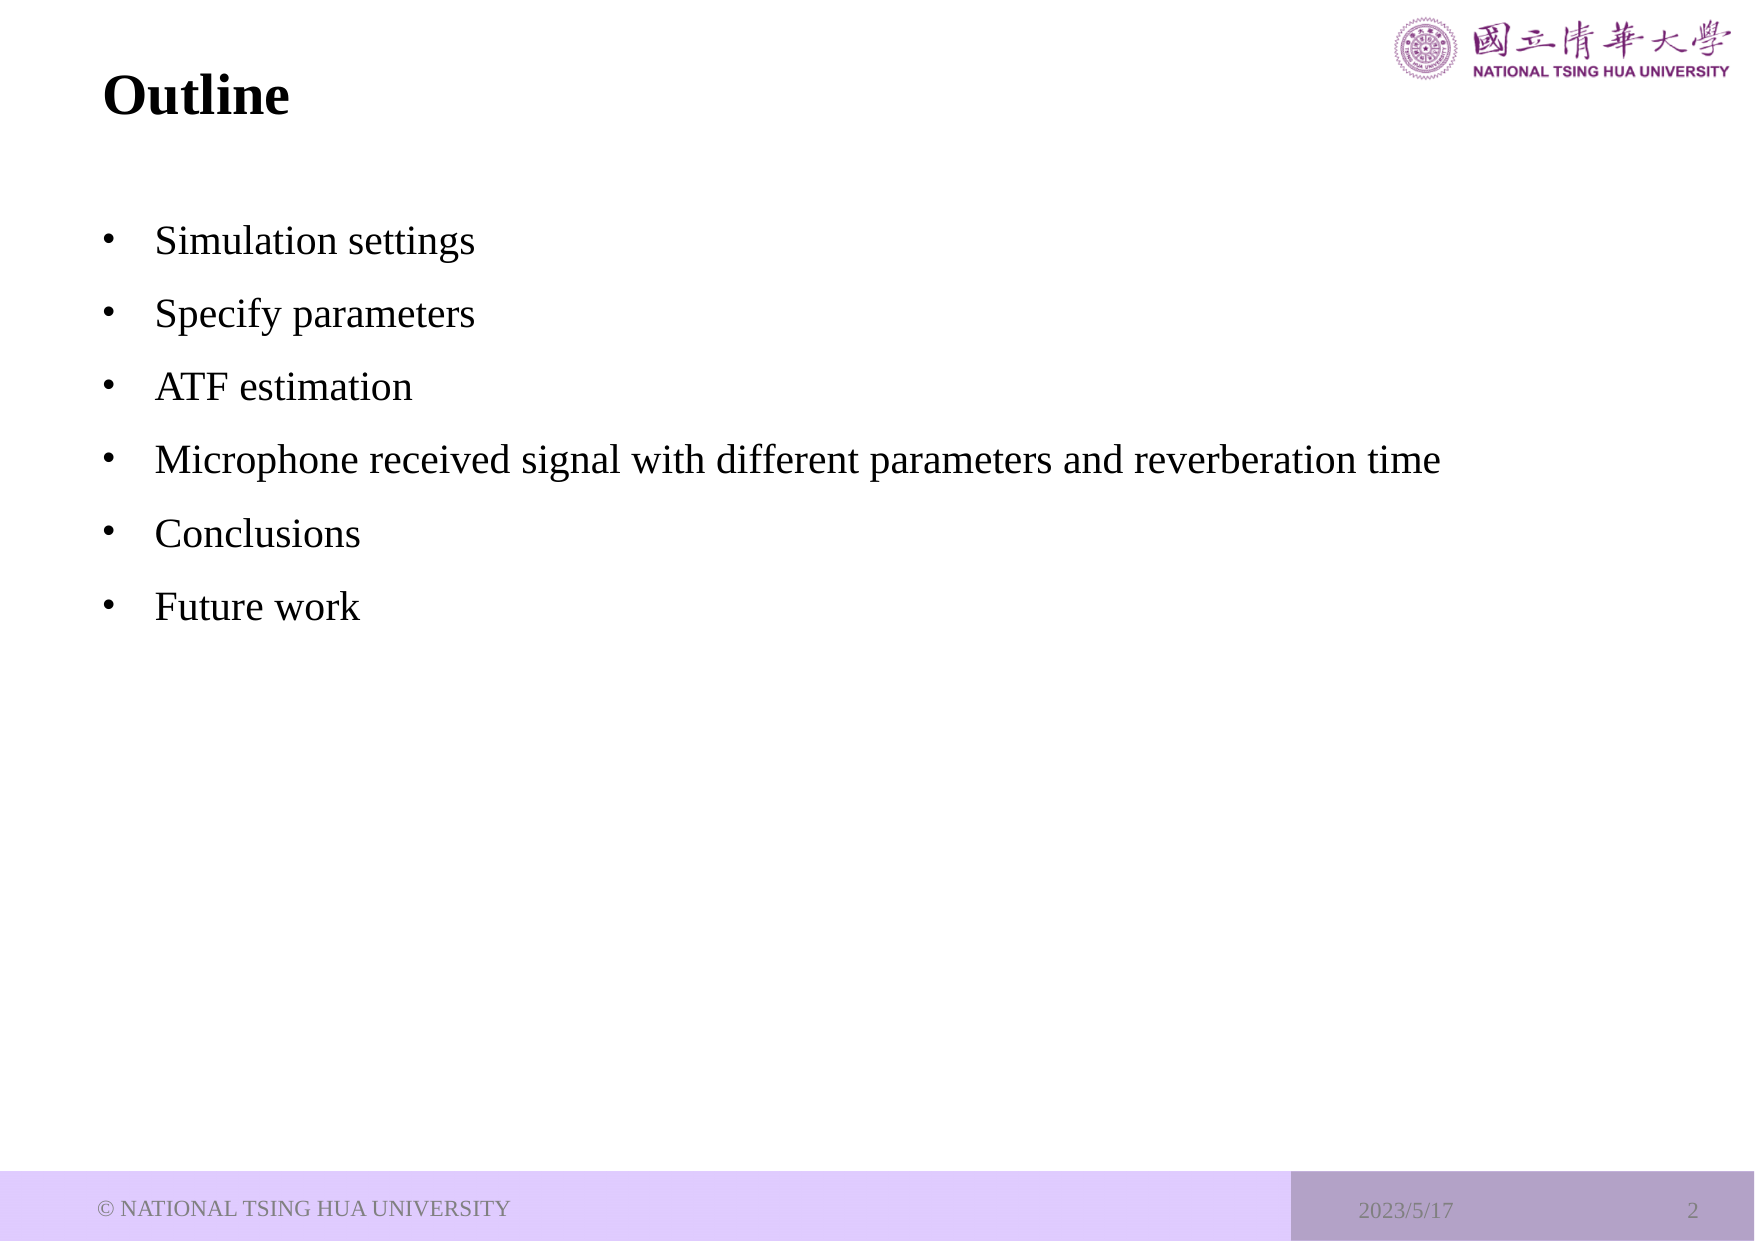

# Outline
Simulation settings
Specify parameters
ATF estimation
Microphone received signal with different parameters and reverberation time
Conclusions
Future work

© NATIONAL TSING HUA UNIVERSITY
2023/5/17
2